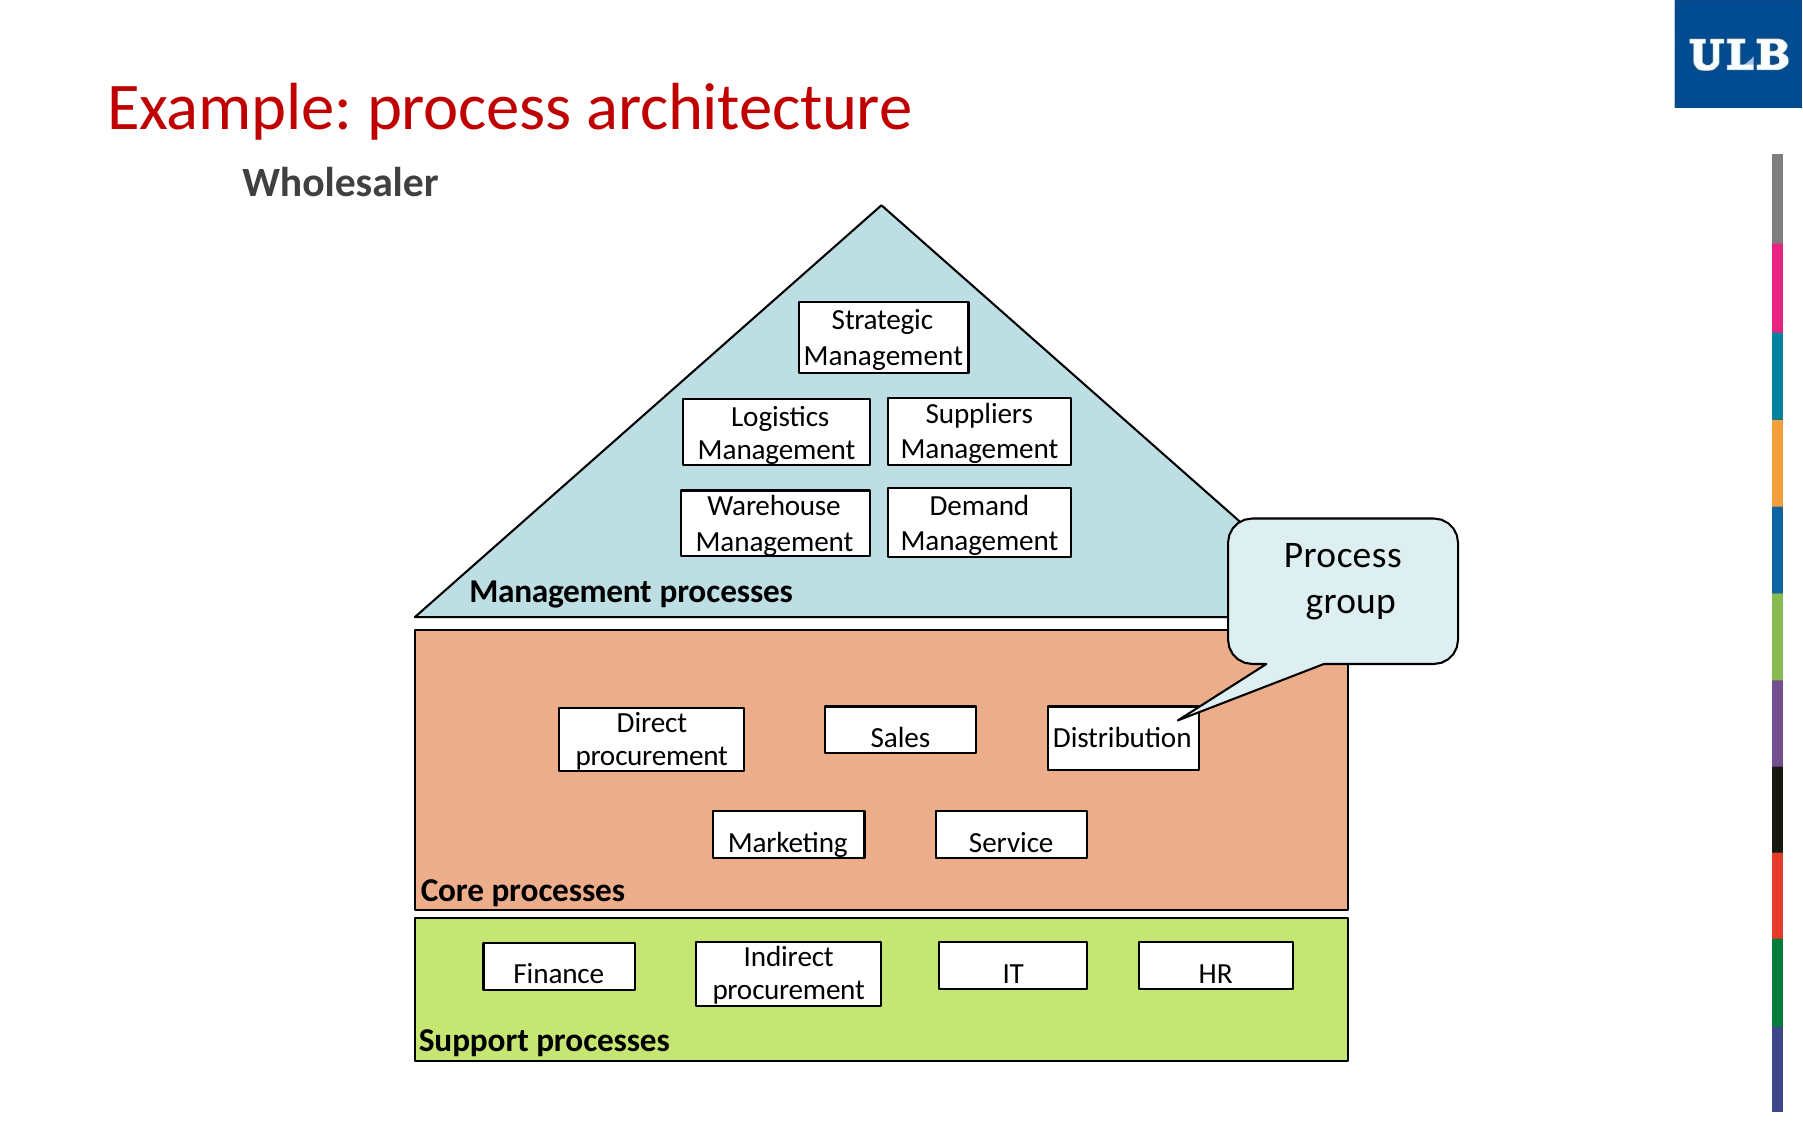

# Example: process architecture
Wholesaler

Strategic  Management
Suppliers
Management
Logistics
Management
Warehouse
Demand
Management

Management
Process  group
Management processes

Sales
Direct
procurement
Distribution
Service
Marketing
Core processes
Indirect
procurement
IT
HR
Finance
Support processes